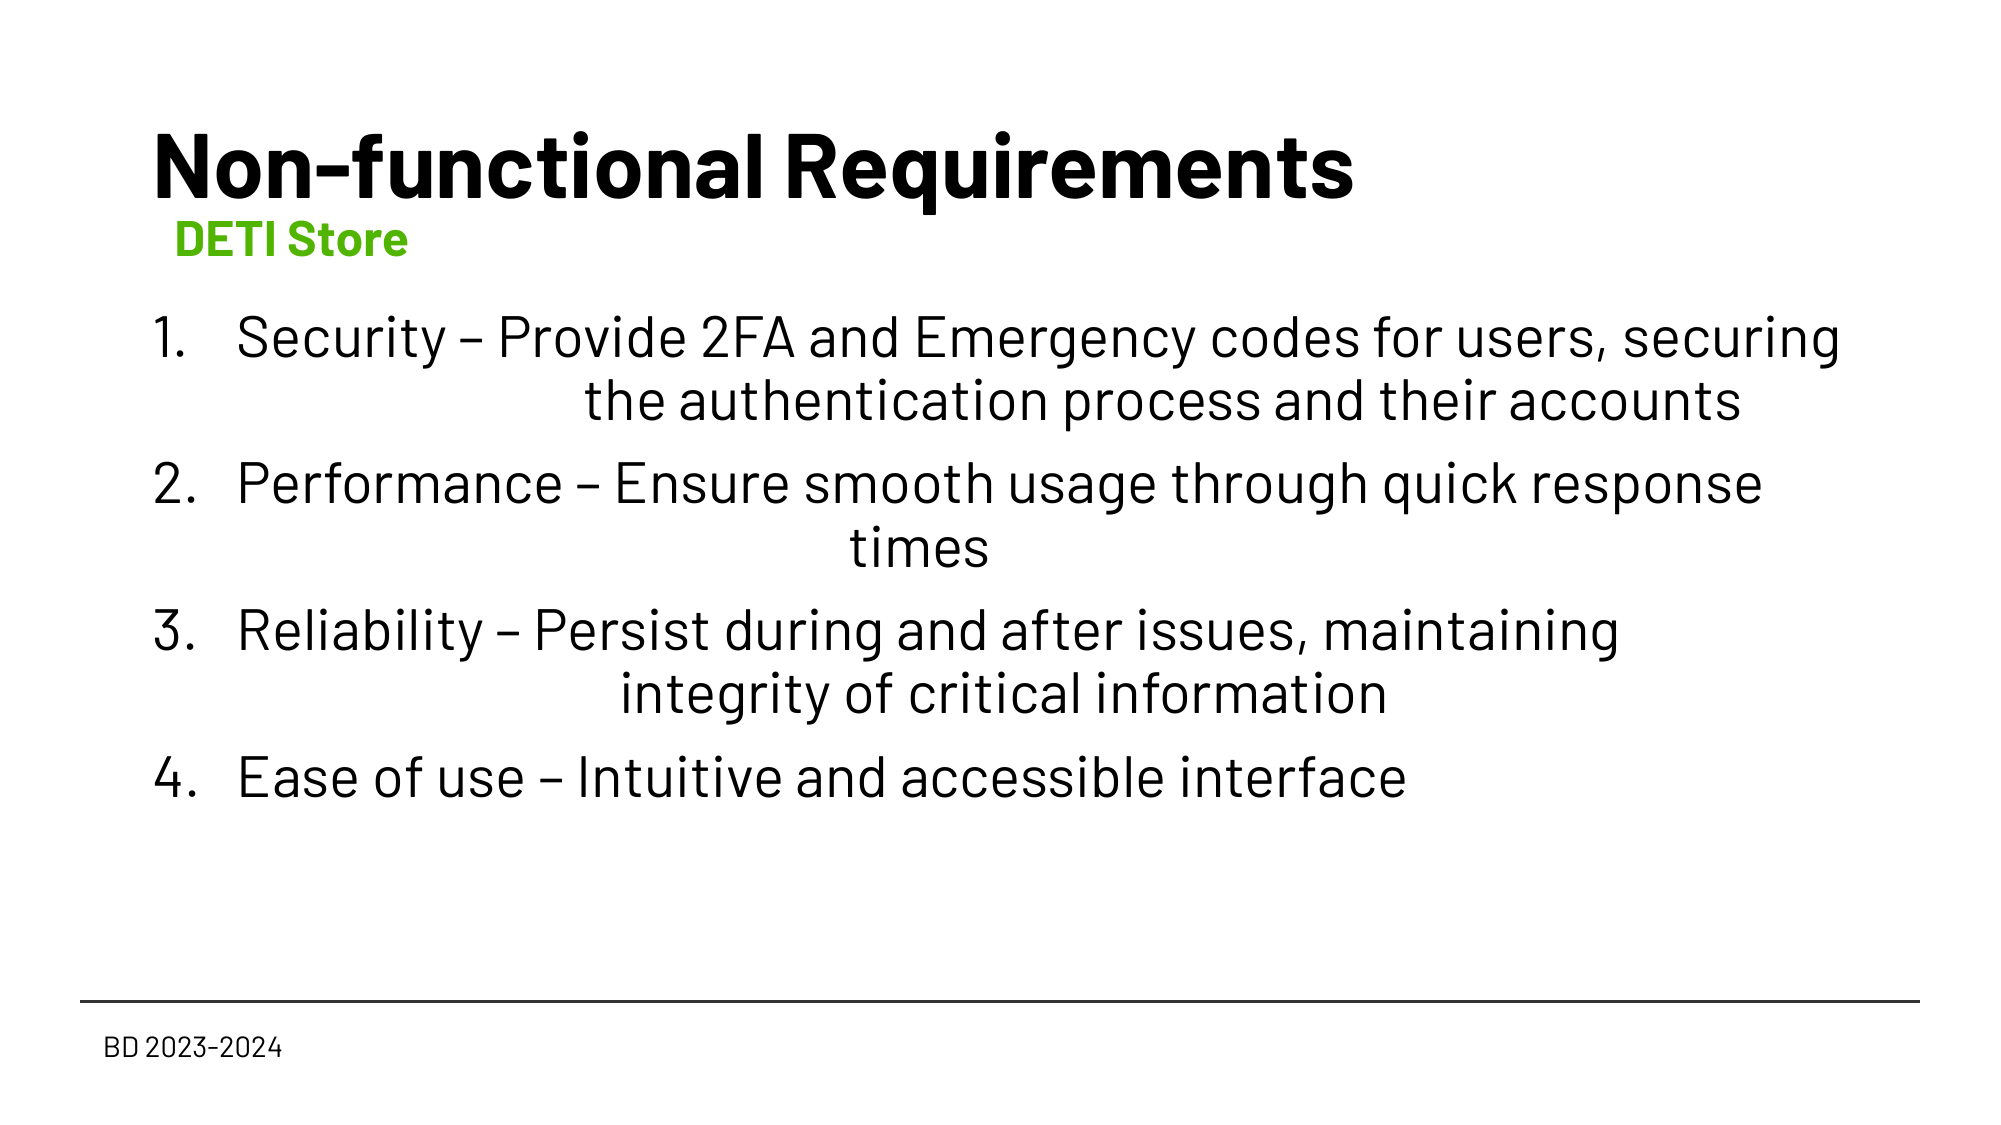

Non-functional Requirements
DETI Store

Security – Provide 2FA and Emergency codes for users, securing 		    the authentication process and their accounts
Performance – Ensure smooth usage through quick response 				 times
Reliability – Persist during and after issues, maintaining 	                    		       integrity of critical information
Ease of use – Intuitive and accessible interface
BD 2023-2024